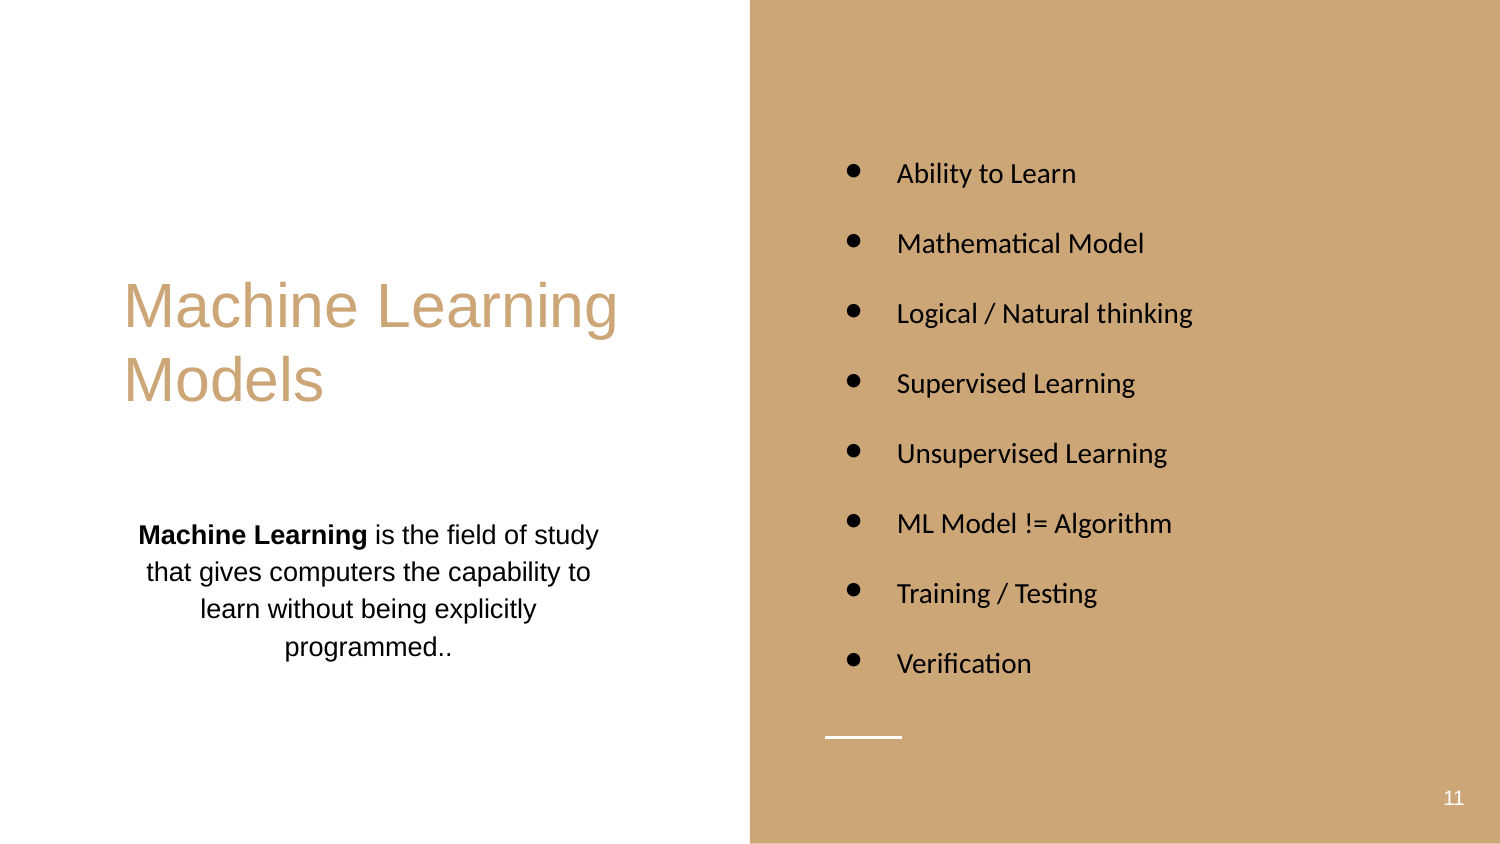

Ability to Learn
Mathematical Model
Logical / Natural thinking
Supervised Learning
Unsupervised Learning
ML Model != Algorithm
Training / Testing
Verification

# Machine Learning Models
Machine Learning is the field of study that gives computers the capability to learn without being explicitly programmed..

11